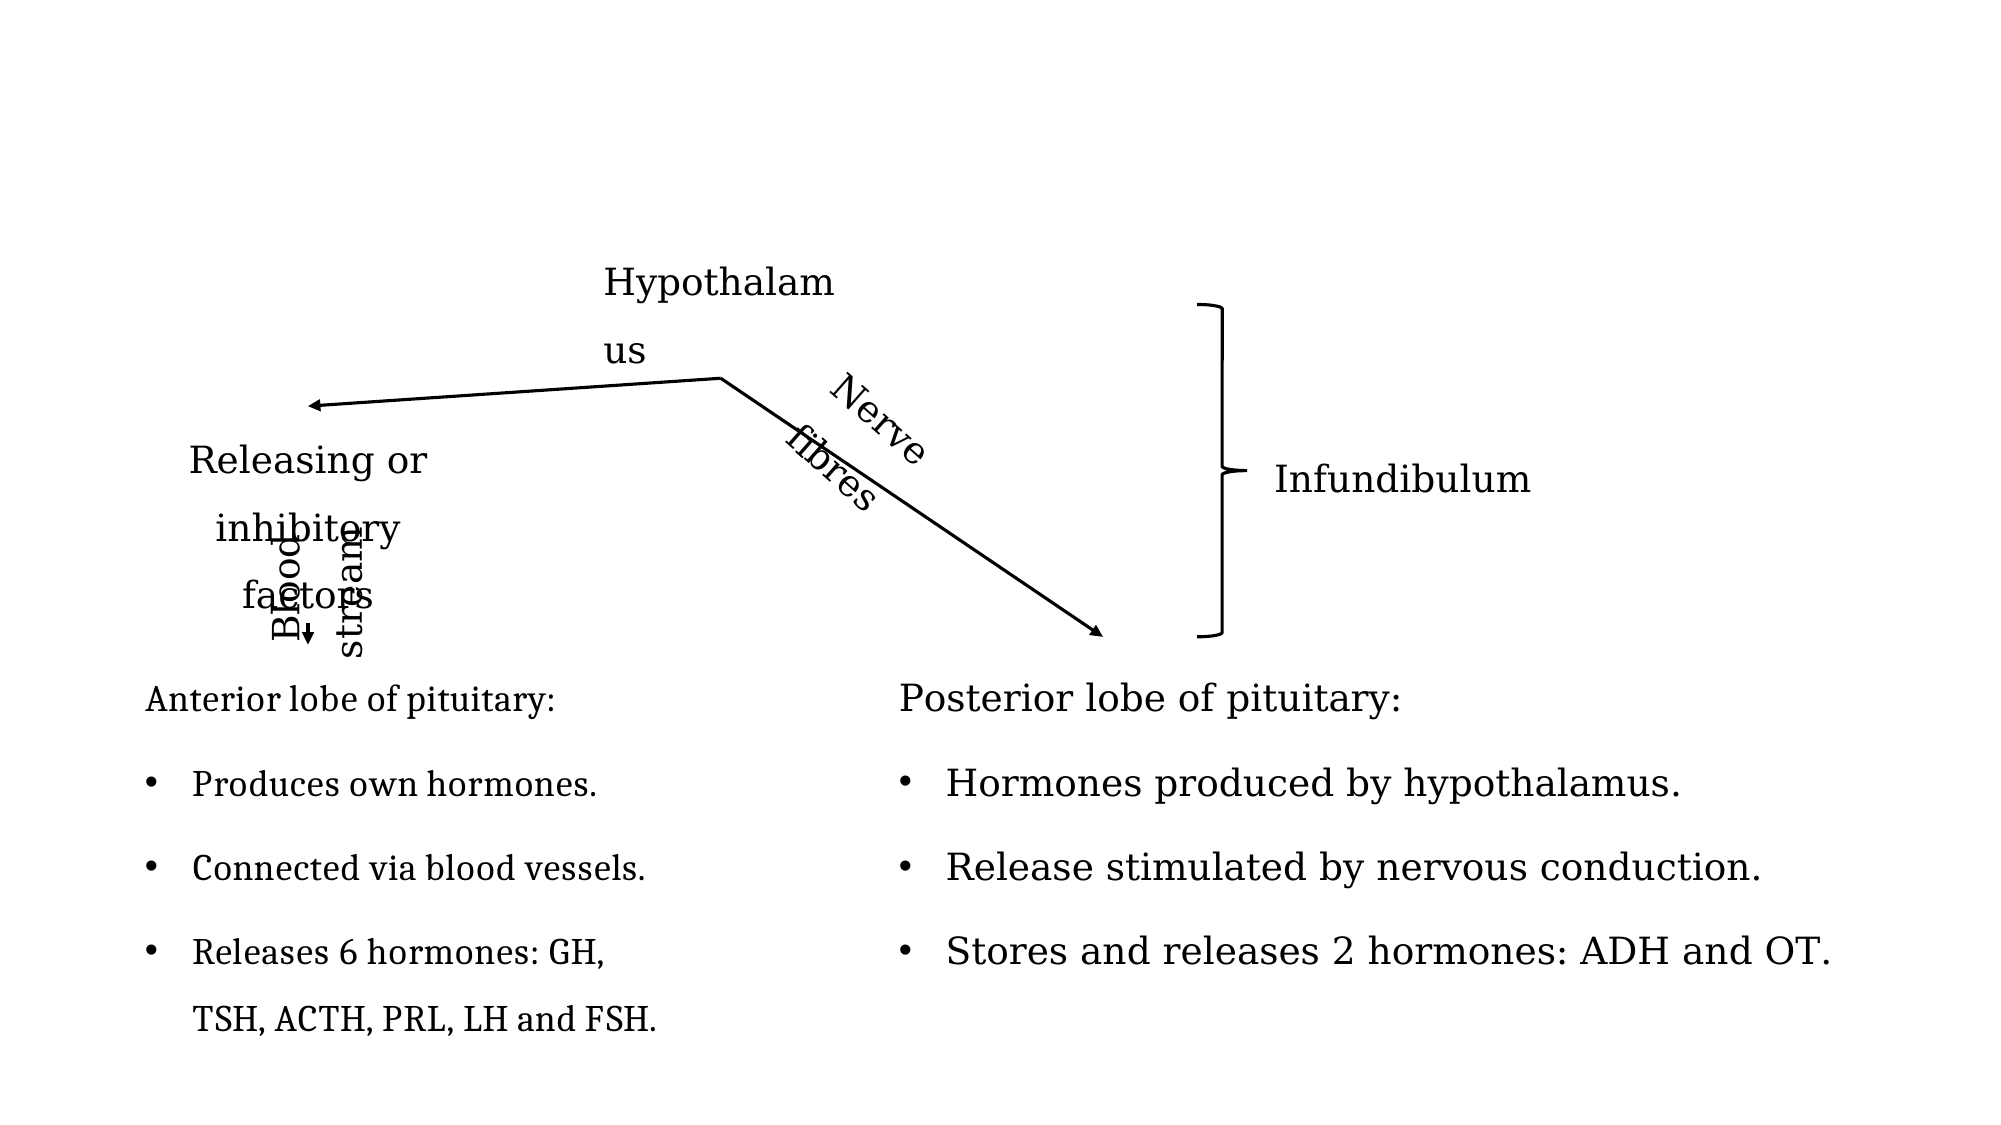

Hypothalamus

Releasing or inhibitory factors
Nerve fibres
Infundibulum
Blood
stream
Anterior lobe of pituitary:
Produces own hormones.
Connected via blood vessels.
Releases 6 hormones: GH, TSH, ACTH, PRL, LH and FSH.
Posterior lobe of pituitary:
Hormones produced by hypothalamus.
Release stimulated by nervous conduction.
Stores and releases 2 hormones: ADH and OT.